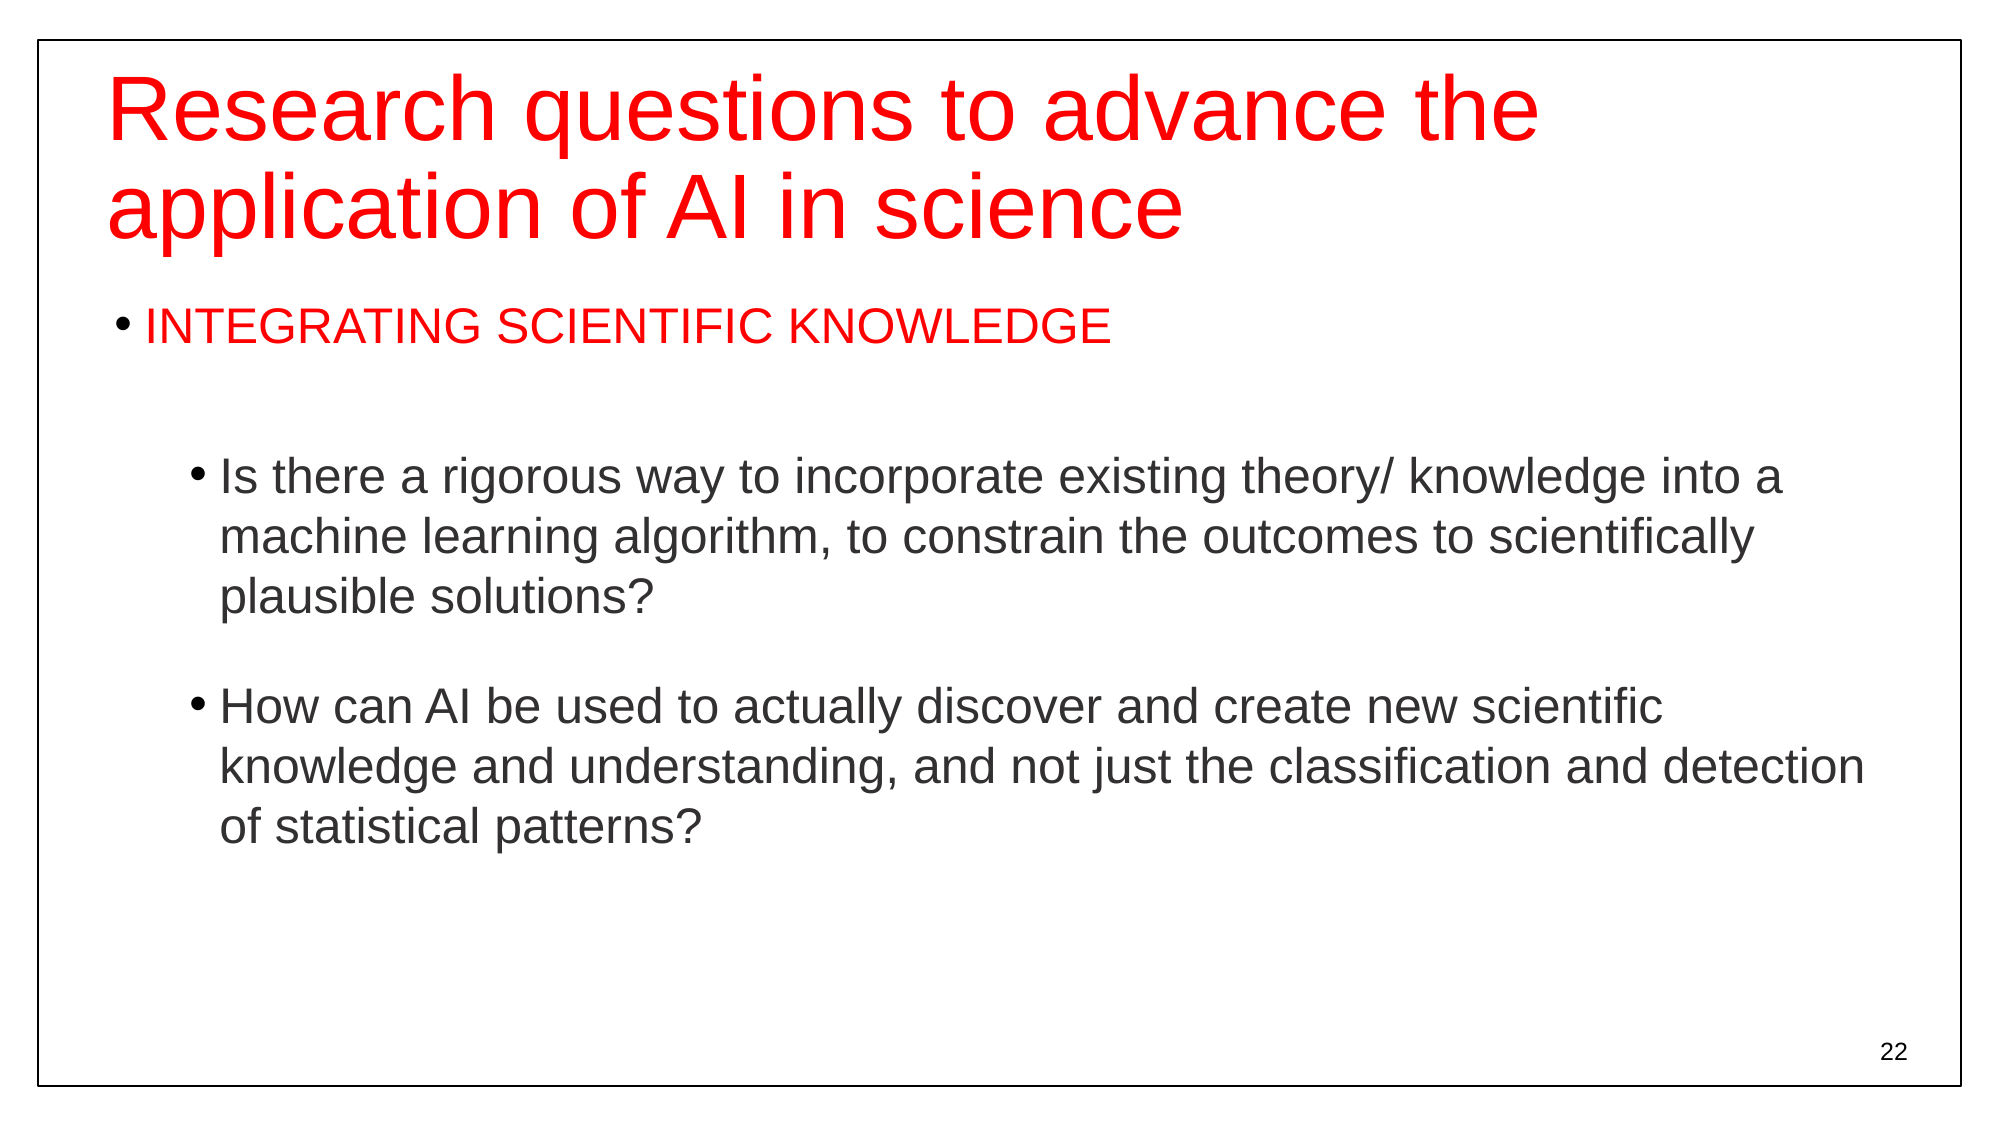

# Research questions to advance the application of AI in science
INTEGRATING SCIENTIFIC KNOWLEDGE

Is there a rigorous way to incorporate existing theory/ knowledge into a machine learning algorithm, to constrain the outcomes to scientifically plausible solutions?
How can AI be used to actually discover and create new scientific knowledge and understanding, and not just the classification and detection of statistical patterns?
22